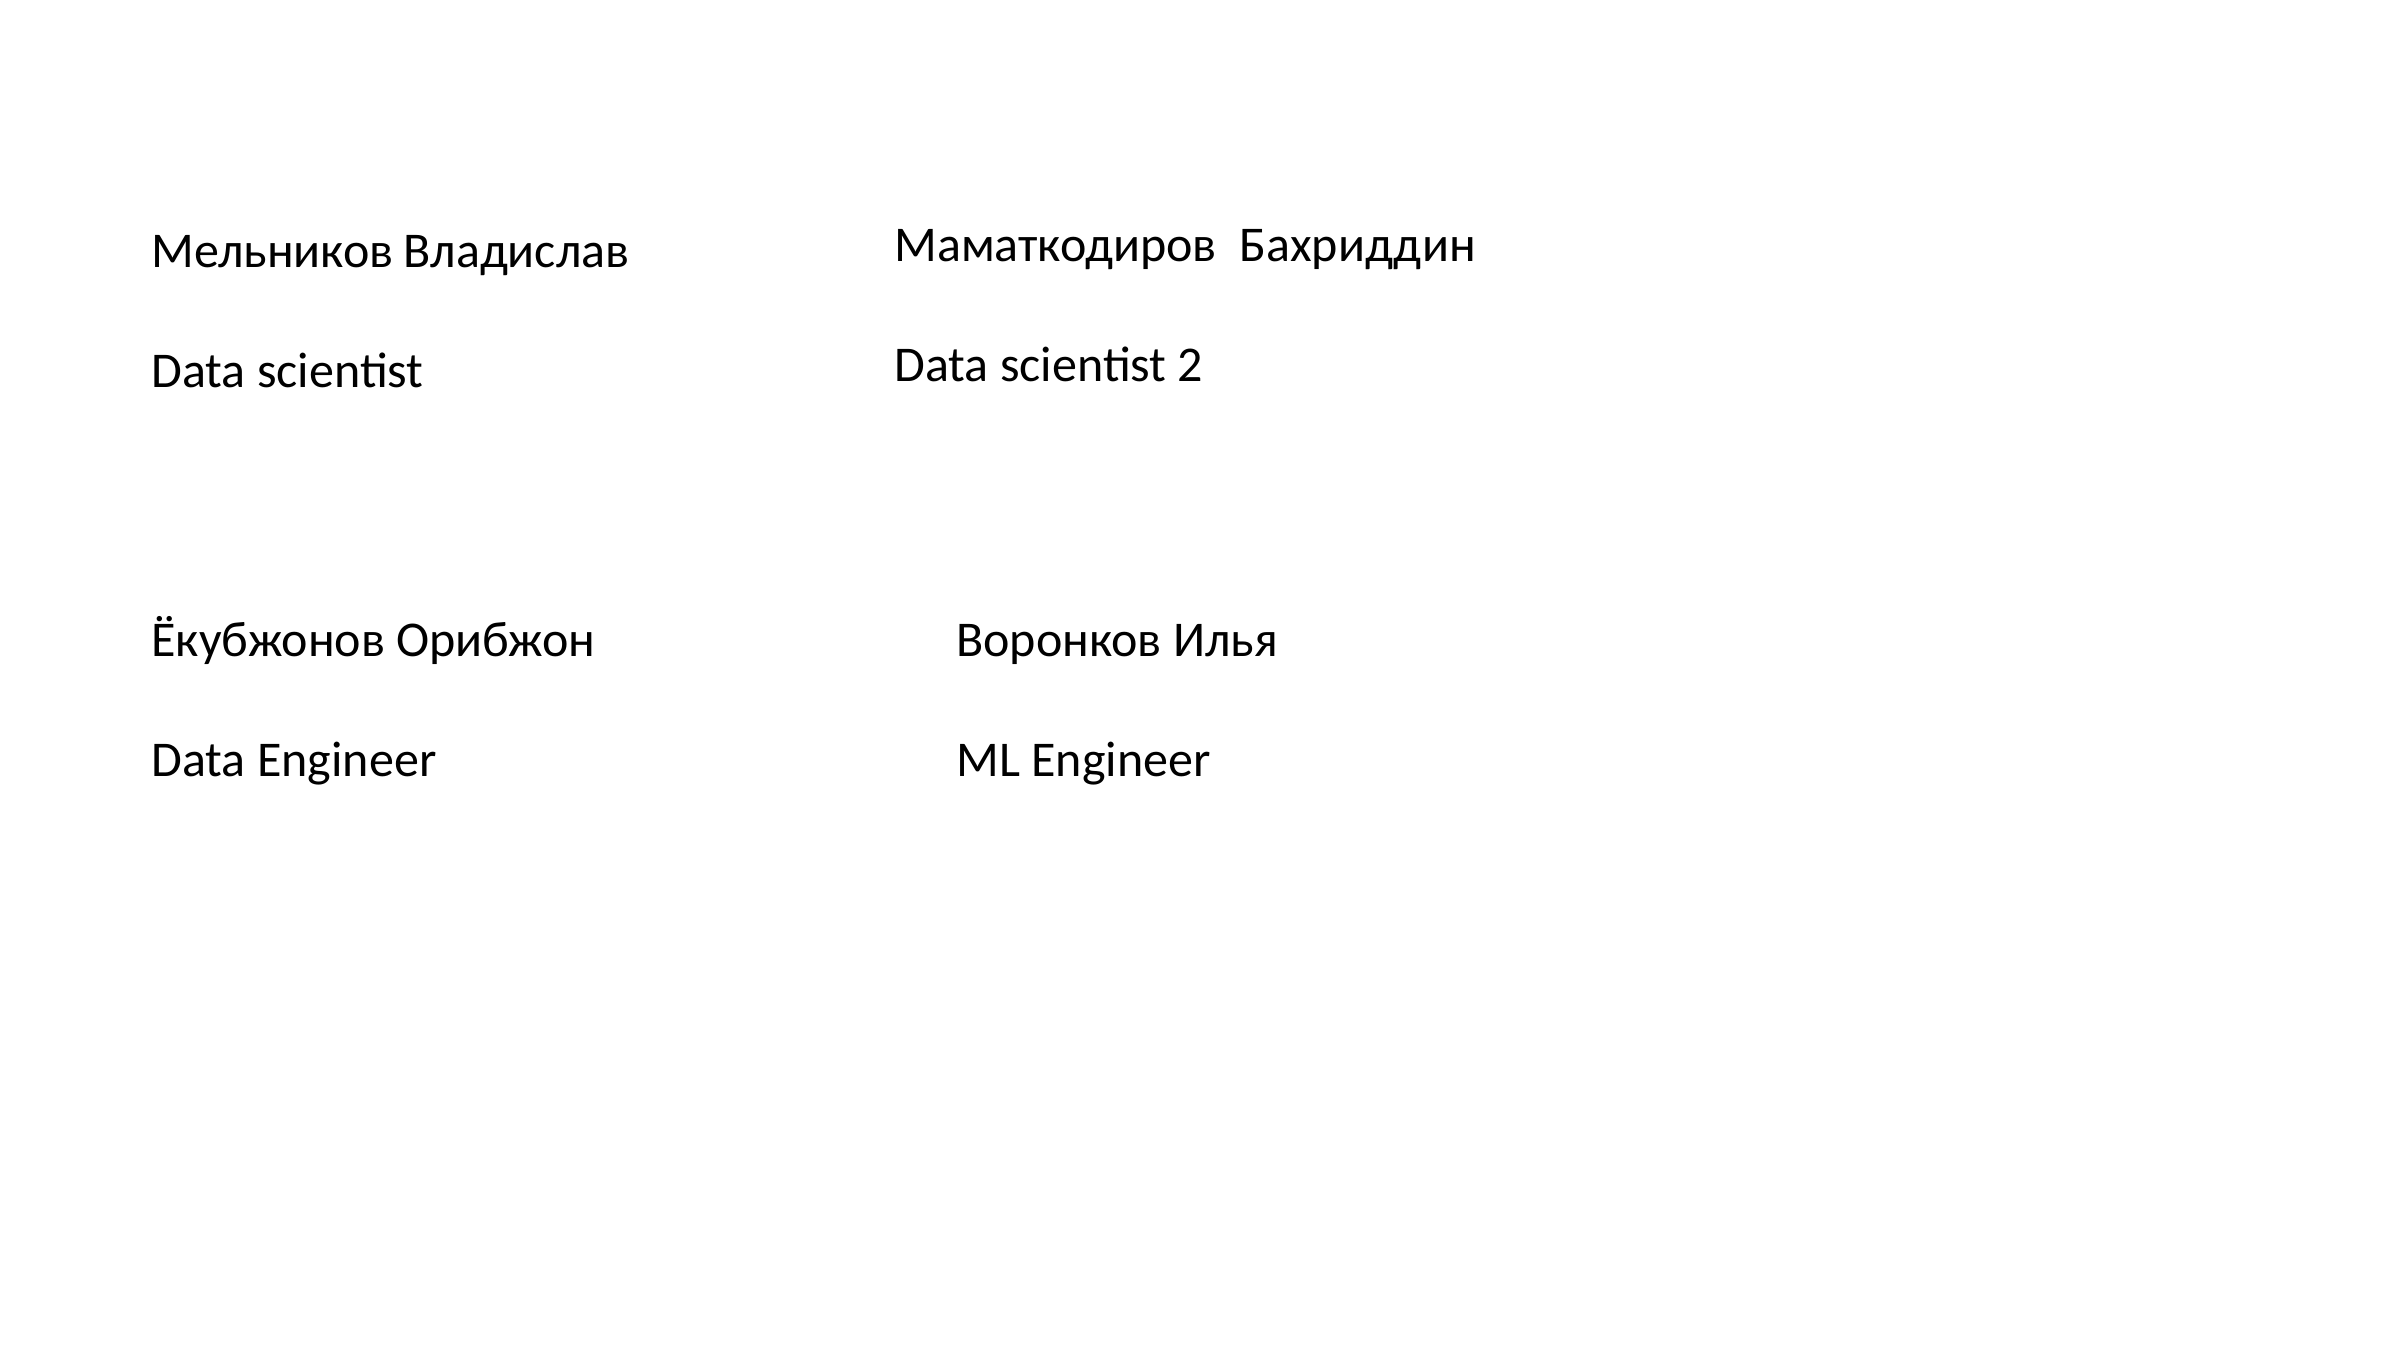

Маматкодиров  Бахриддин

Data scientist 2
Мельников Владислав

Data scientist
Ёкубжонов Орибжон

Data Engineer
Воронков Илья

ML Engineer